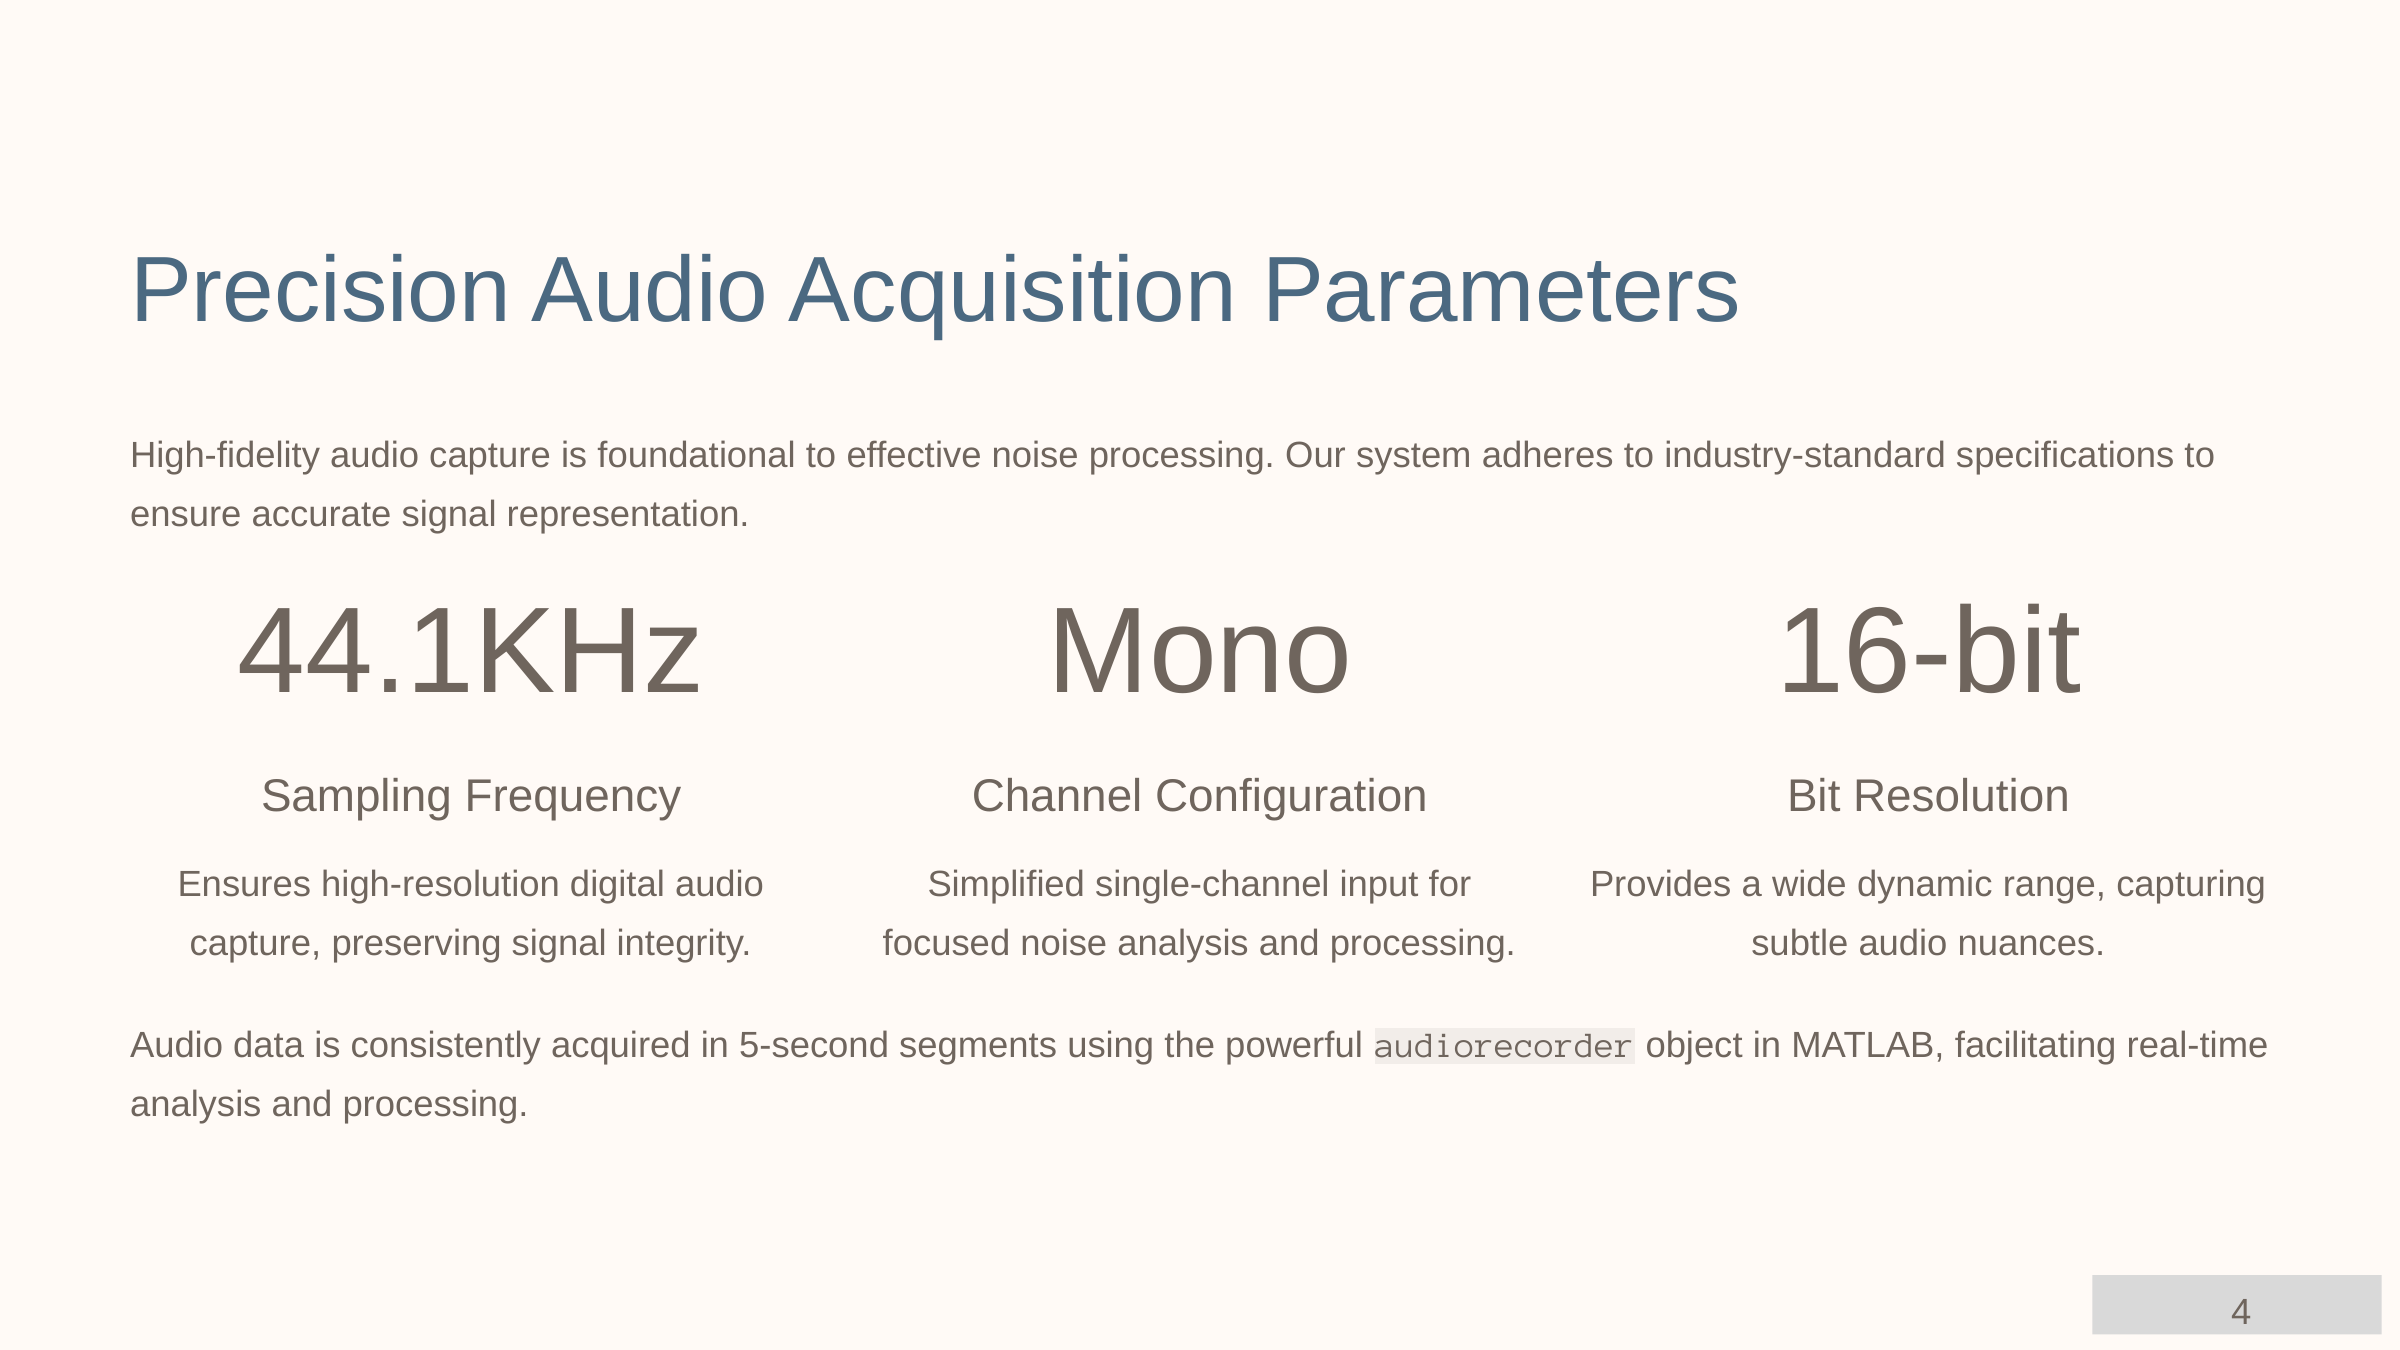

Precision Audio Acquisition Parameters
High-fidelity audio capture is foundational to effective noise processing. Our system adheres to industry-standard specifications to ensure accurate signal representation.
44.1KHz
Mono
16-bit
Sampling Frequency
Channel Configuration
Bit Resolution
Ensures high-resolution digital audio capture, preserving signal integrity.
Simplified single-channel input for focused noise analysis and processing.
Provides a wide dynamic range, capturing subtle audio nuances.
Audio data is consistently acquired in 5-second segments using the powerful audiorecorder object in MATLAB, facilitating real-time analysis and processing.
4